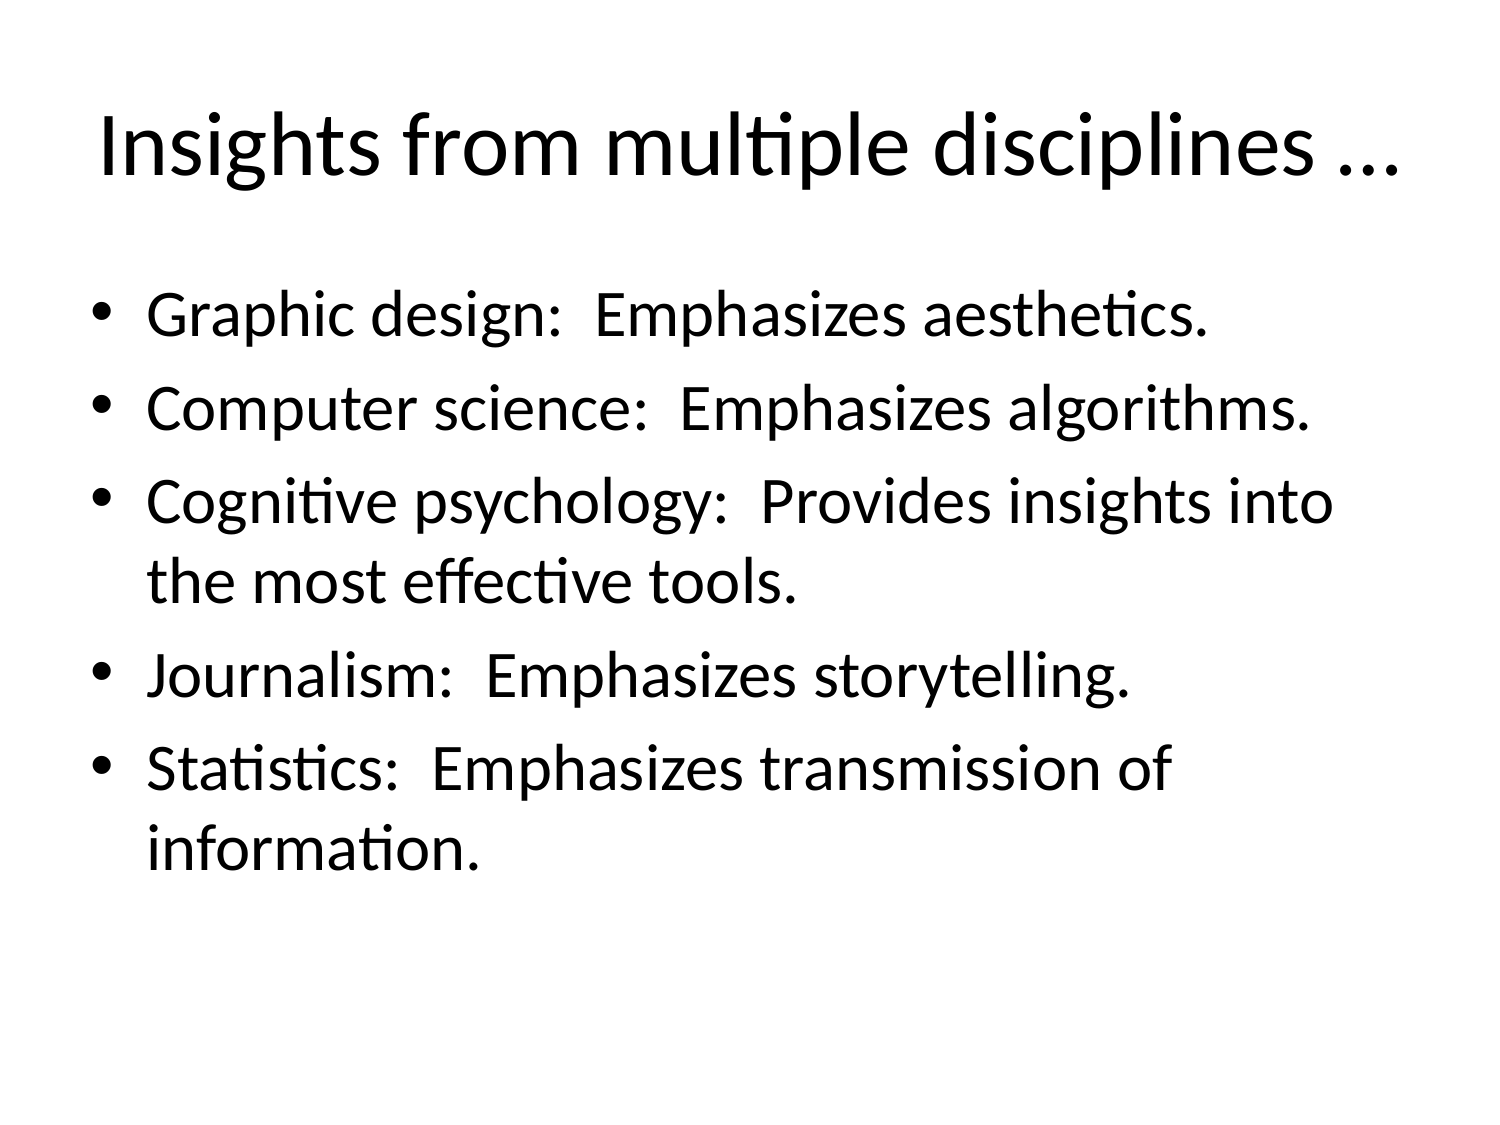

# Insights from multiple disciplines …
Graphic design:  Emphasizes aesthetics.
Computer science:  Emphasizes algorithms.
Cognitive psychology:  Provides insights into the most effective tools.
Journalism:  Emphasizes storytelling.
Statistics:  Emphasizes transmission of information.